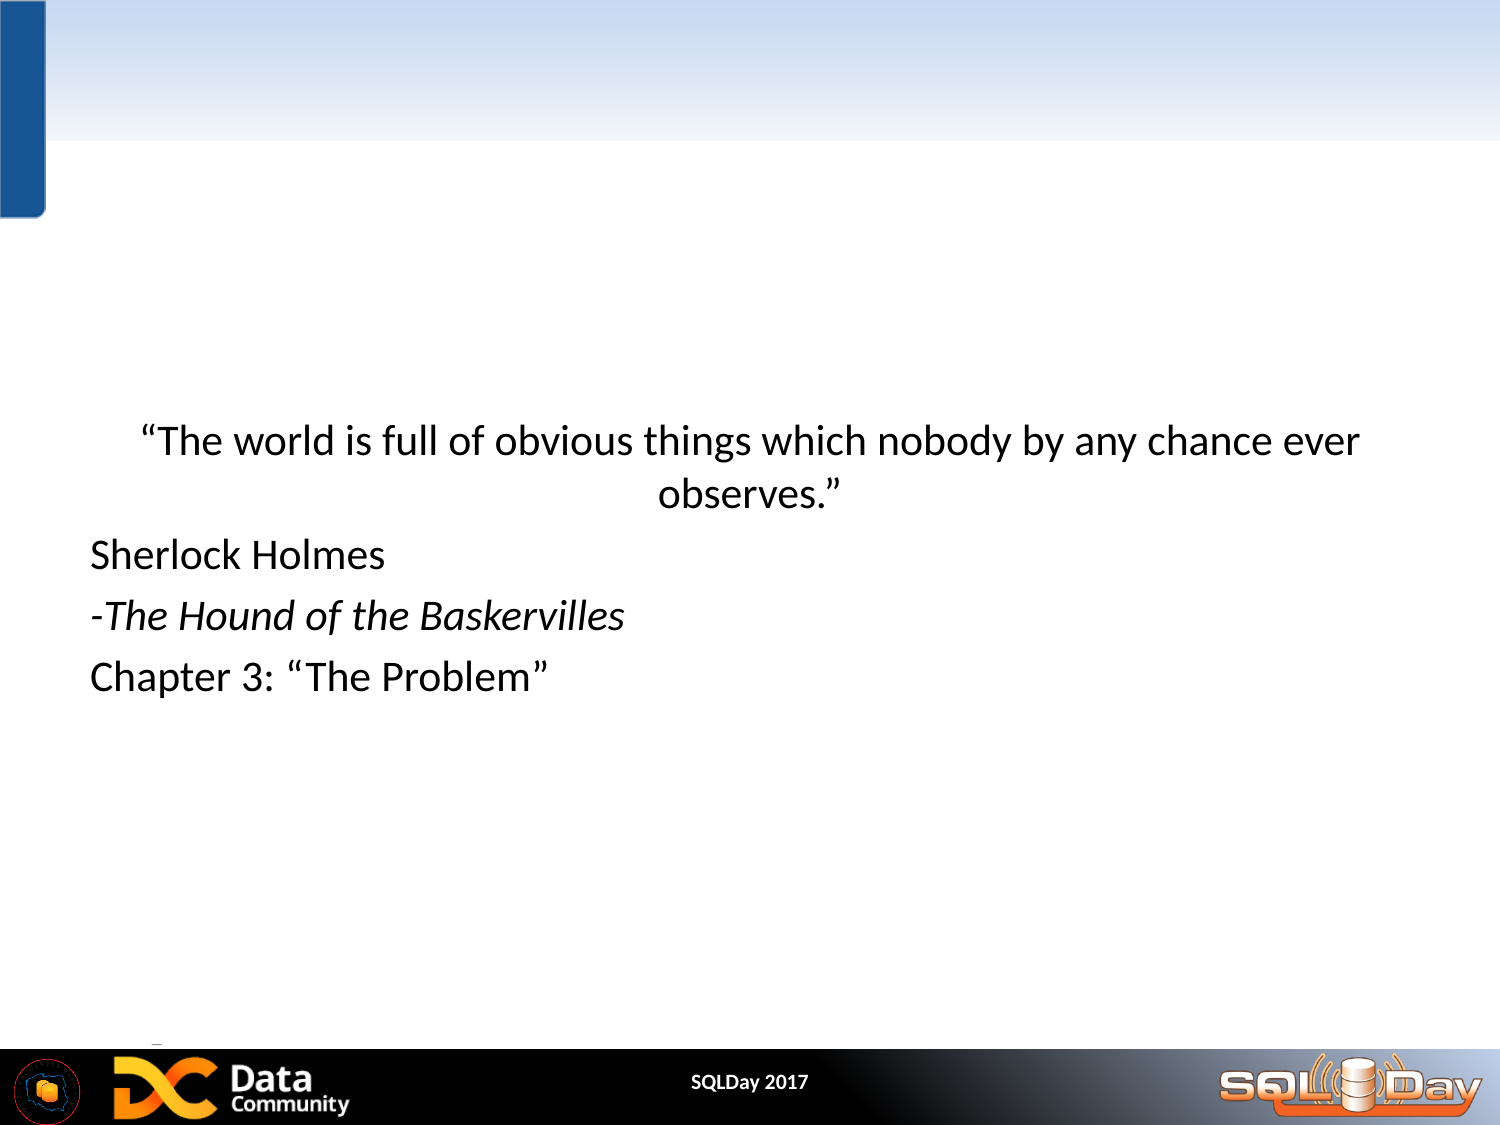

#
“The world is full of obvious things which nobody by any chance ever observes.”
Sherlock Holmes
-The Hound of the Baskervilles
Chapter 3: “The Problem”